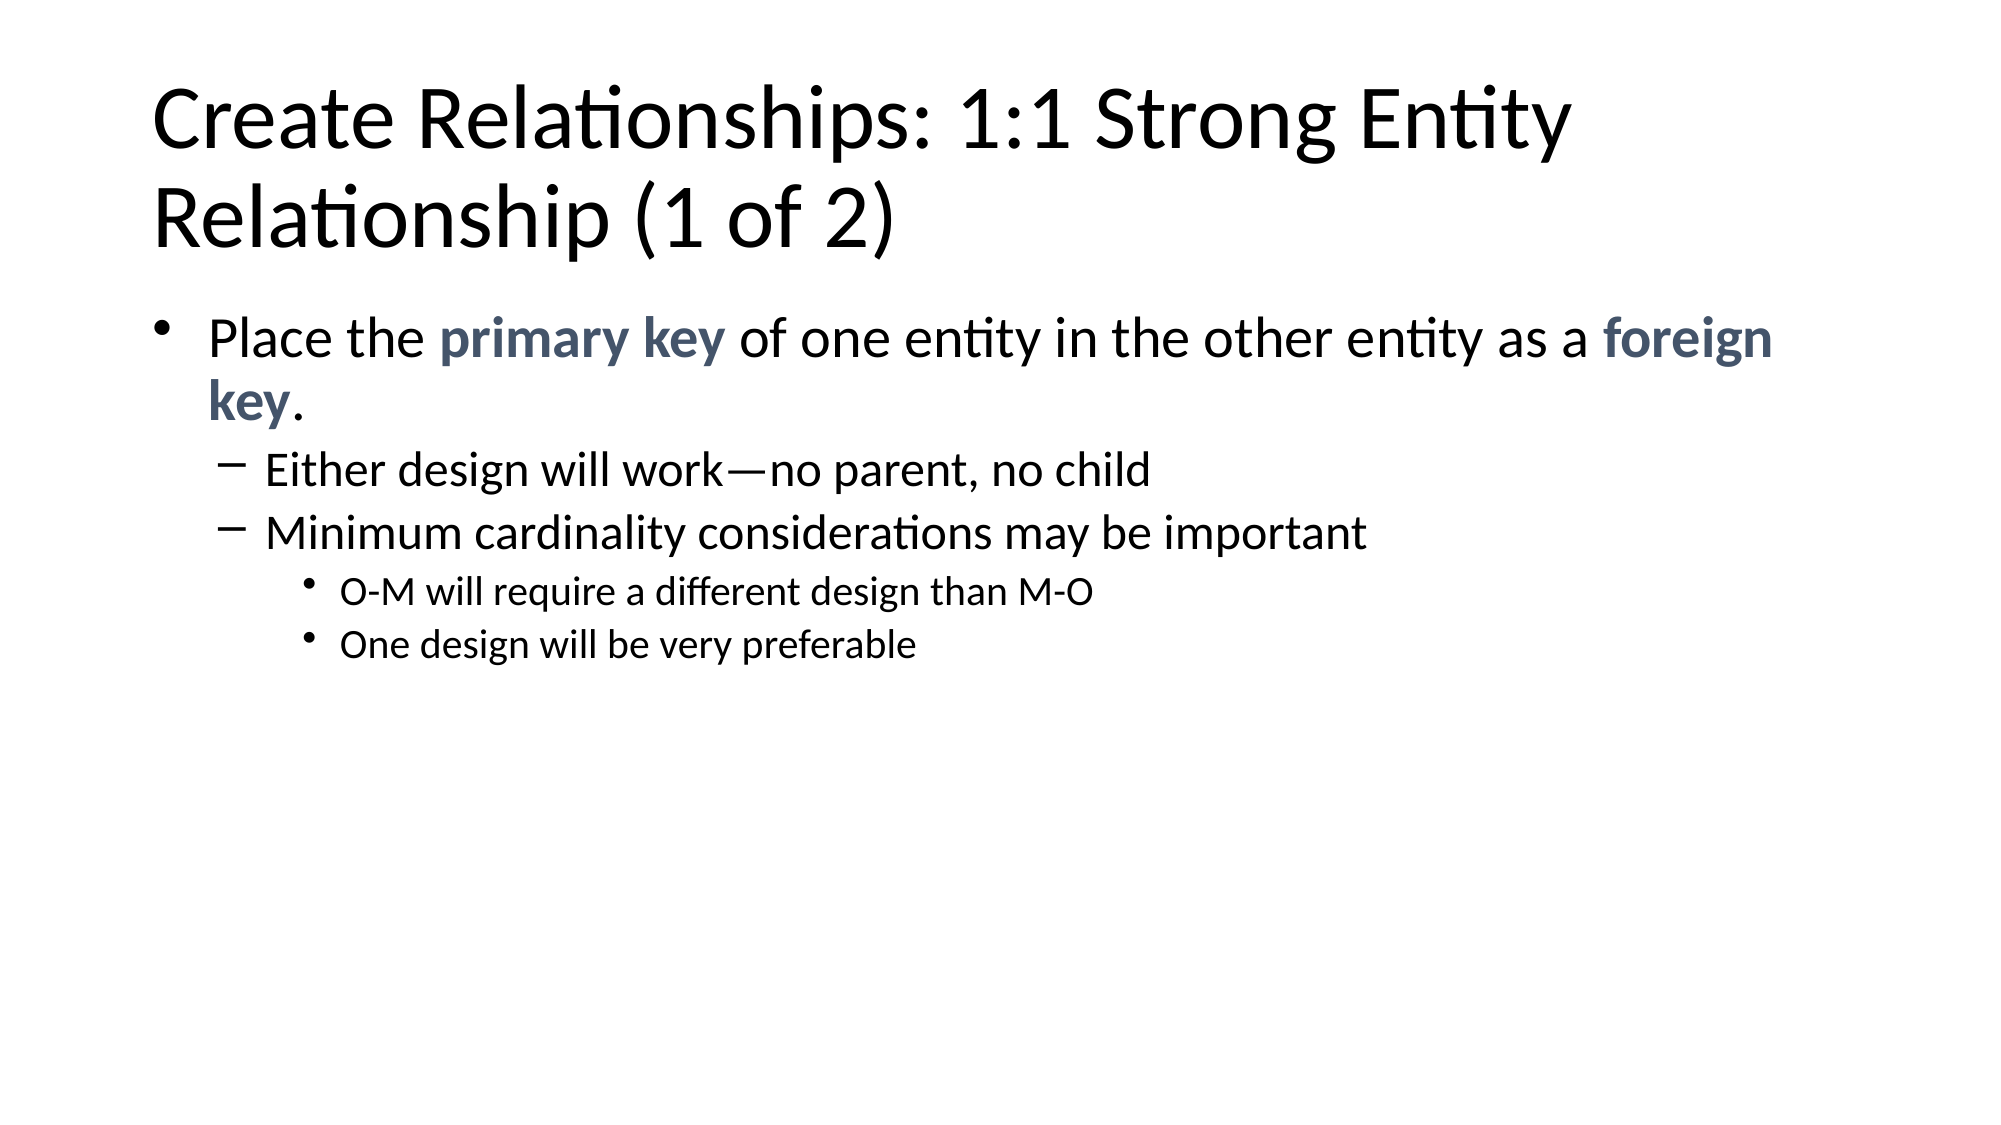

# Create Relationships: 1:1 Strong Entity Relationship (1 of 2)
Place the primary key of one entity in the other entity as a foreign key.
Either design will work—no parent, no child
Minimum cardinality considerations may be important
O-M will require a different design than M-O
One design will be very preferable